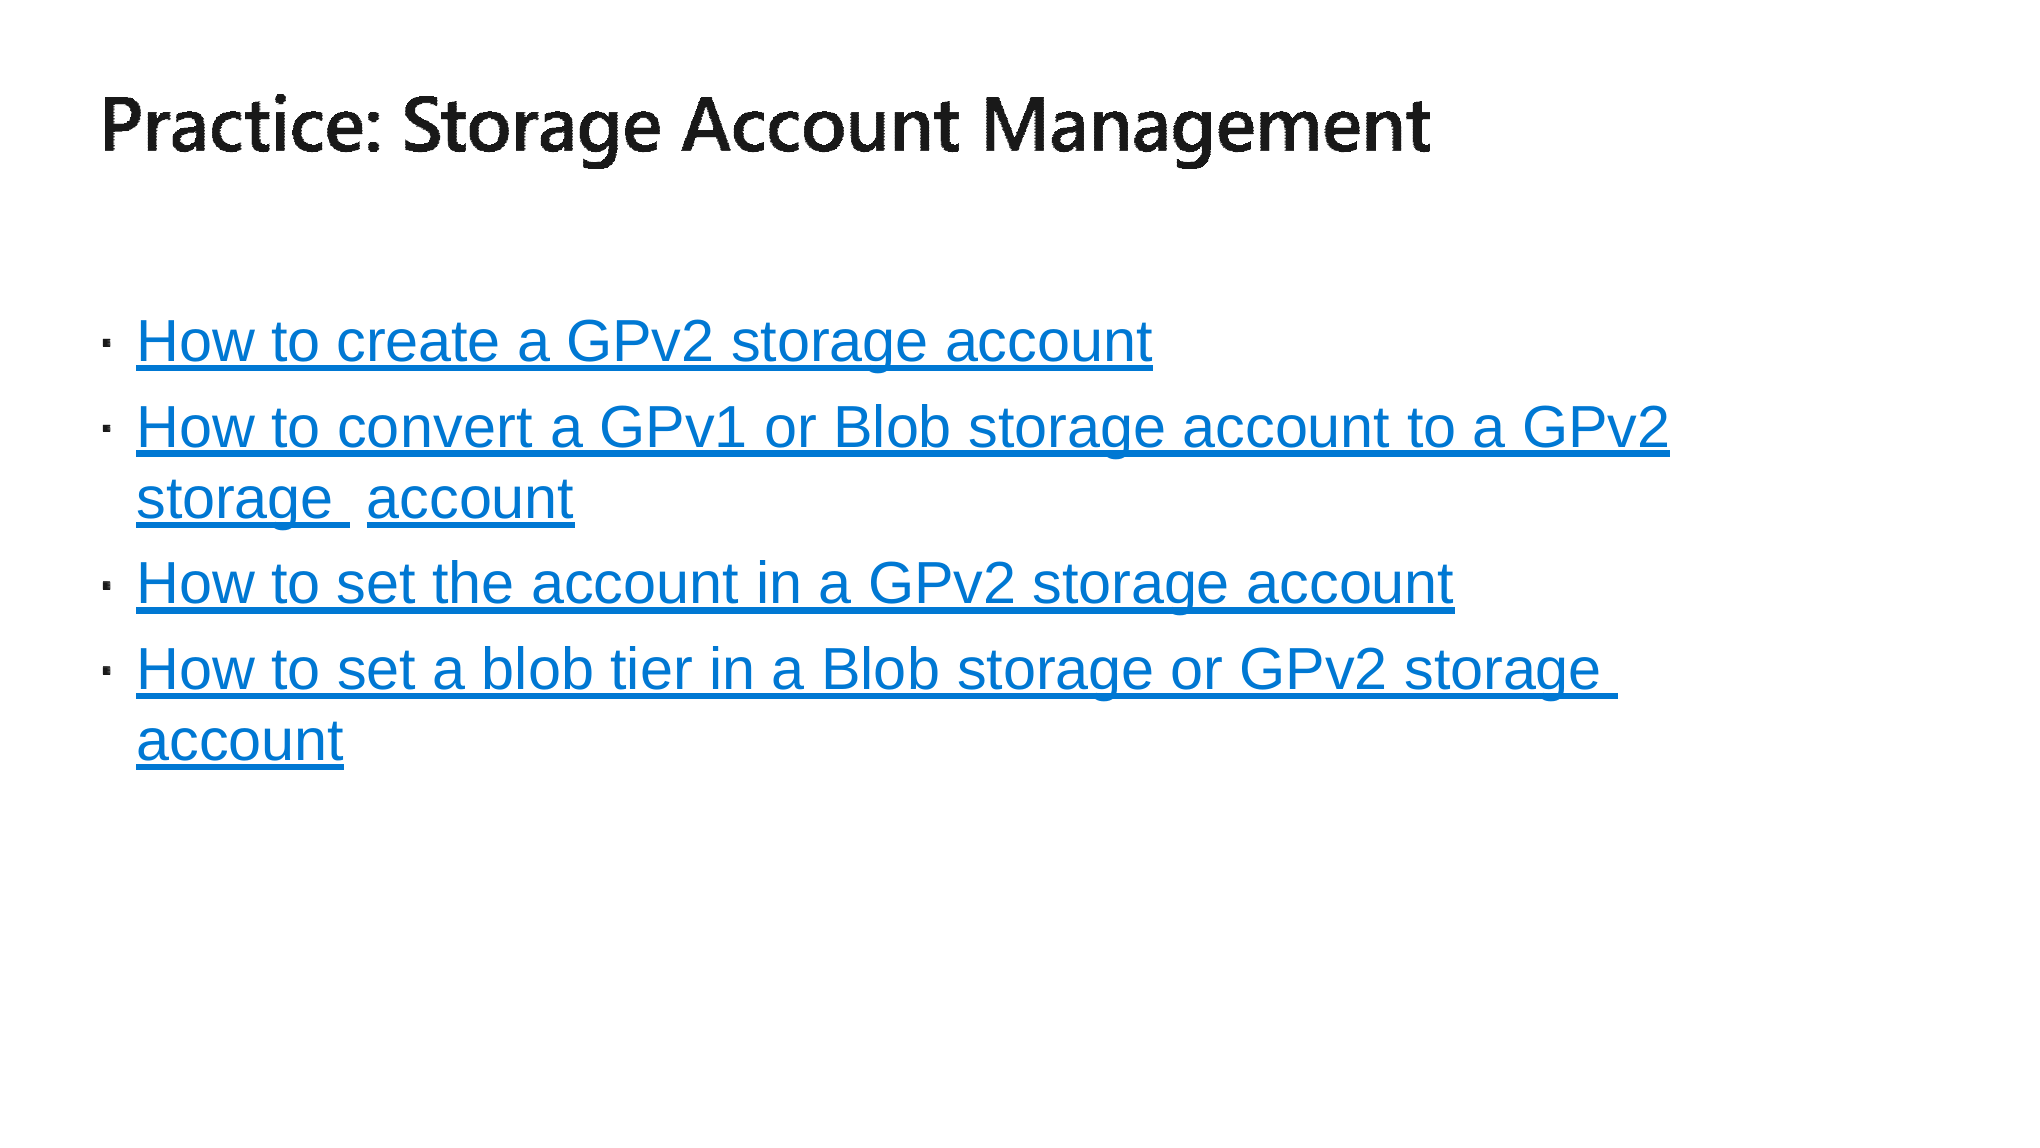

How to create a GPv2 storage account
How to convert a GPv1 or Blob storage account to a GPv2 storage  account
How to set the account in a GPv2 storage account
How to set a blob tier in a Blob storage or GPv2 storage account